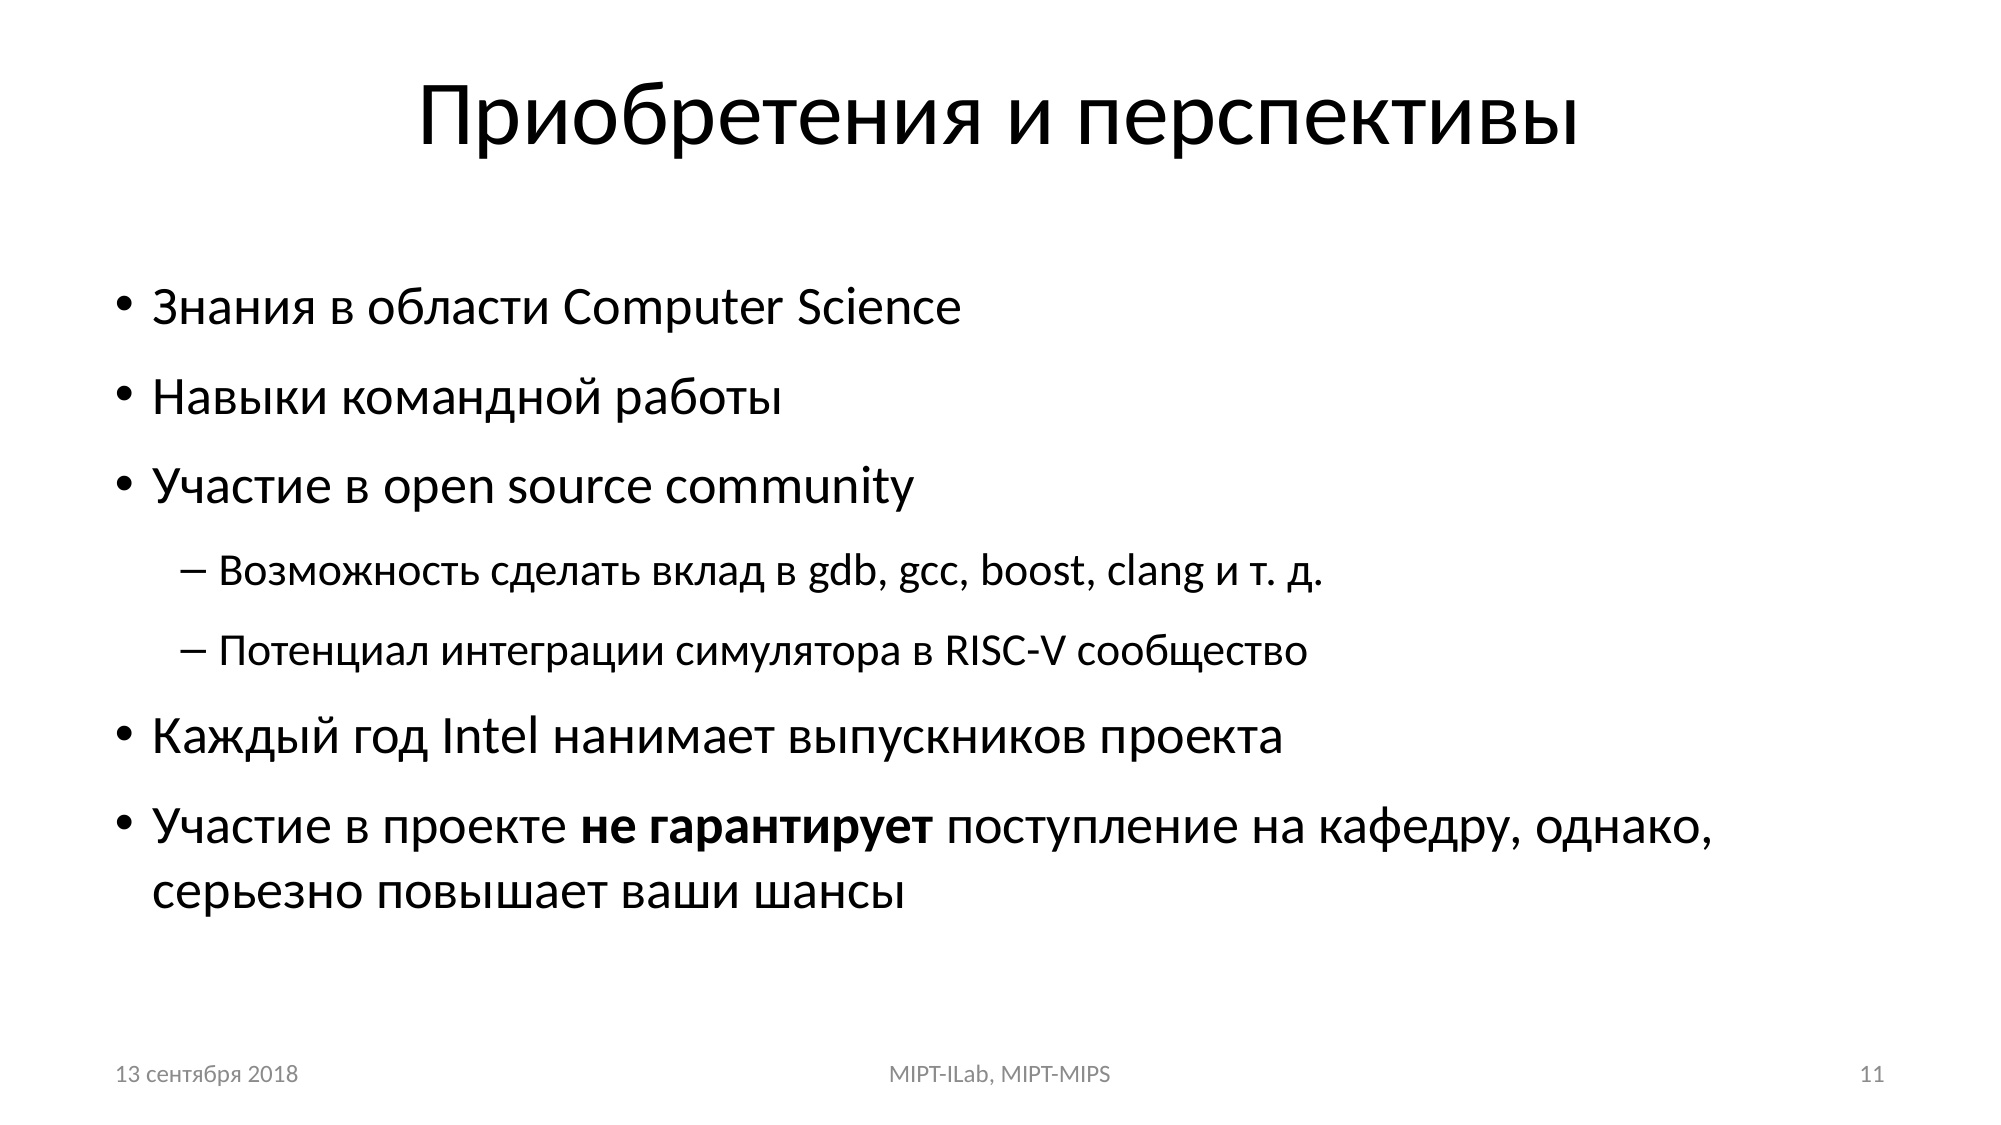

# Приобретения и перспективы
Знания в области Computer Science
Навыки командной работы
Участие в open source community
Возможность сделать вклад в gdb, gcc, boost, clang и т. д.
Потенциал интеграции симулятора в RISC-V сообщество
Каждый год Intel нанимает выпускников проекта
Участие в проекте не гарантирует поступление на кафедру, однако, серьезно повышает ваши шансы
13 сентября 2018
MIPT-ILab, MIPT-MIPS
11